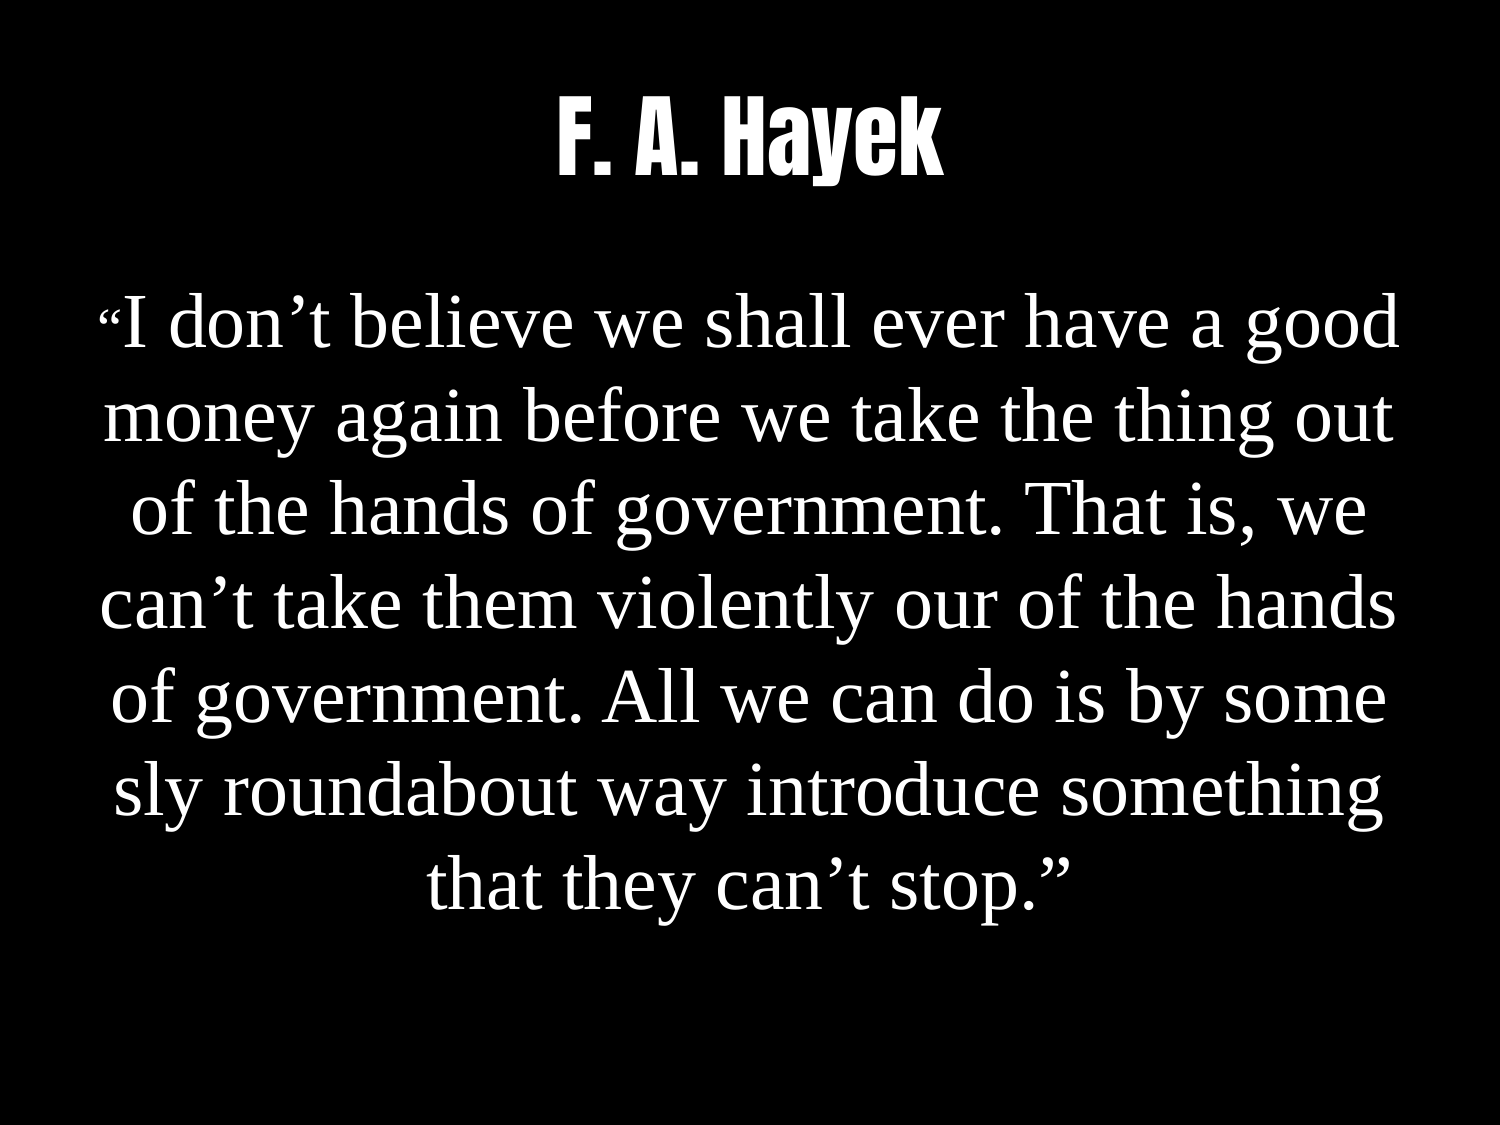

# F. A. Hayek
“I don’t believe we shall ever have a good money again before we take the thing out of the hands of government. That is, we can’t take them violently our of the hands of government. All we can do is by some sly roundabout way introduce something that they can’t stop.”